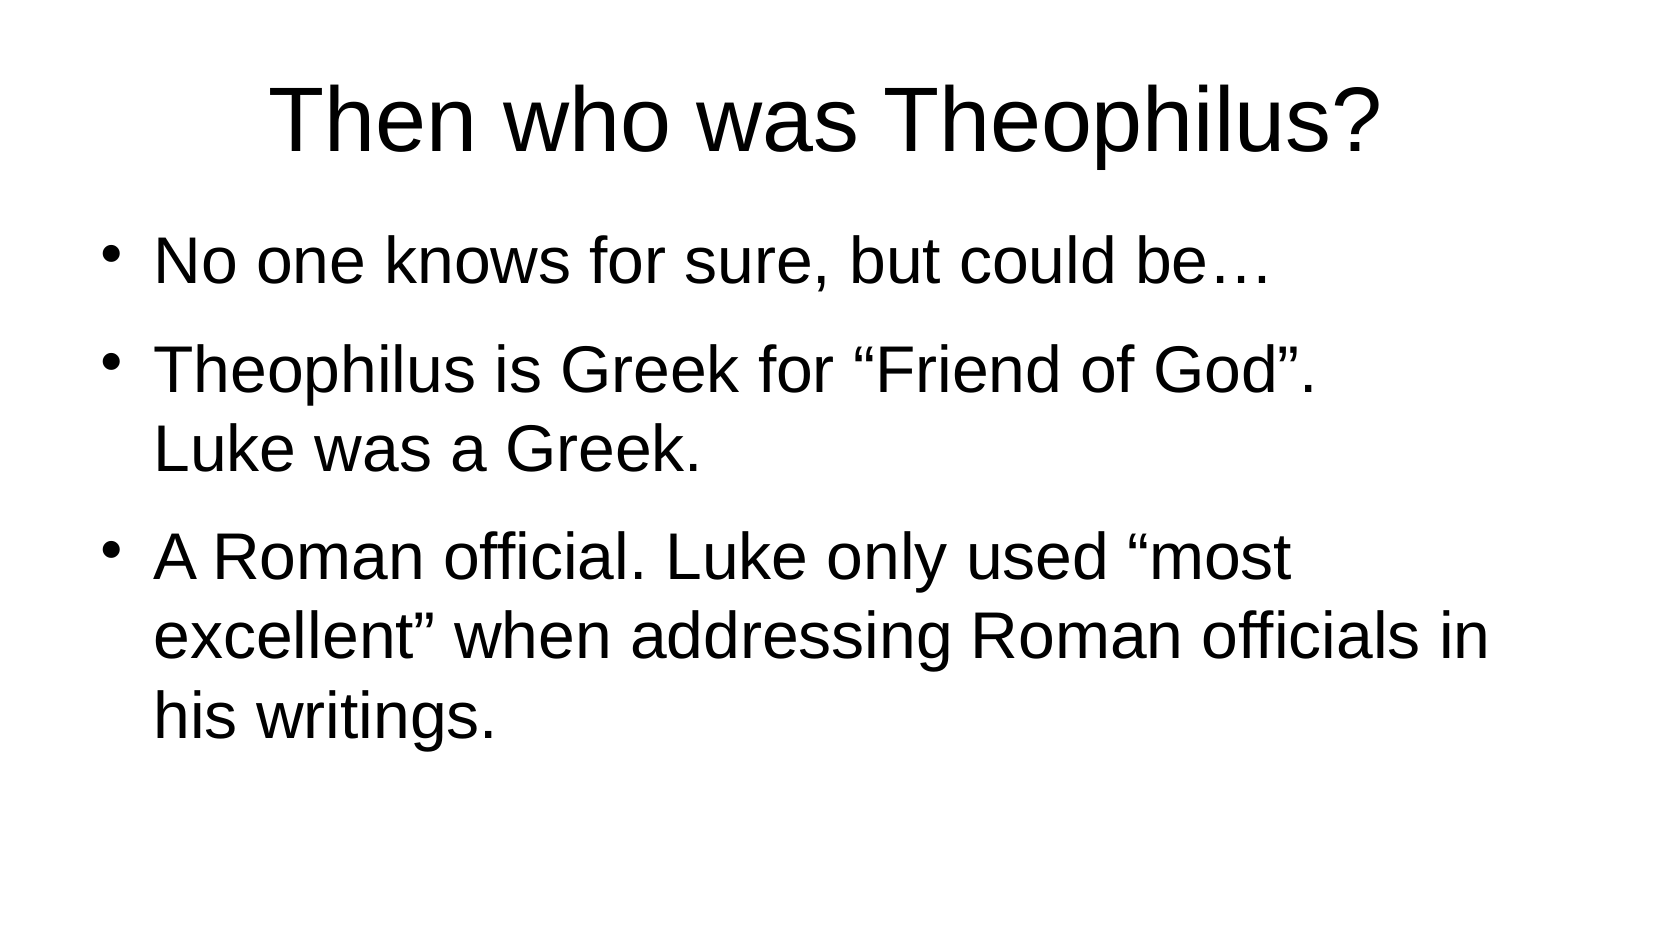

# Then who was Theophilus?
No one knows for sure, but could be…
Theophilus is Greek for “Friend of God”.
Luke was a Greek.
A Roman official. Luke only used “most excellent” when addressing Roman officials in his writings.